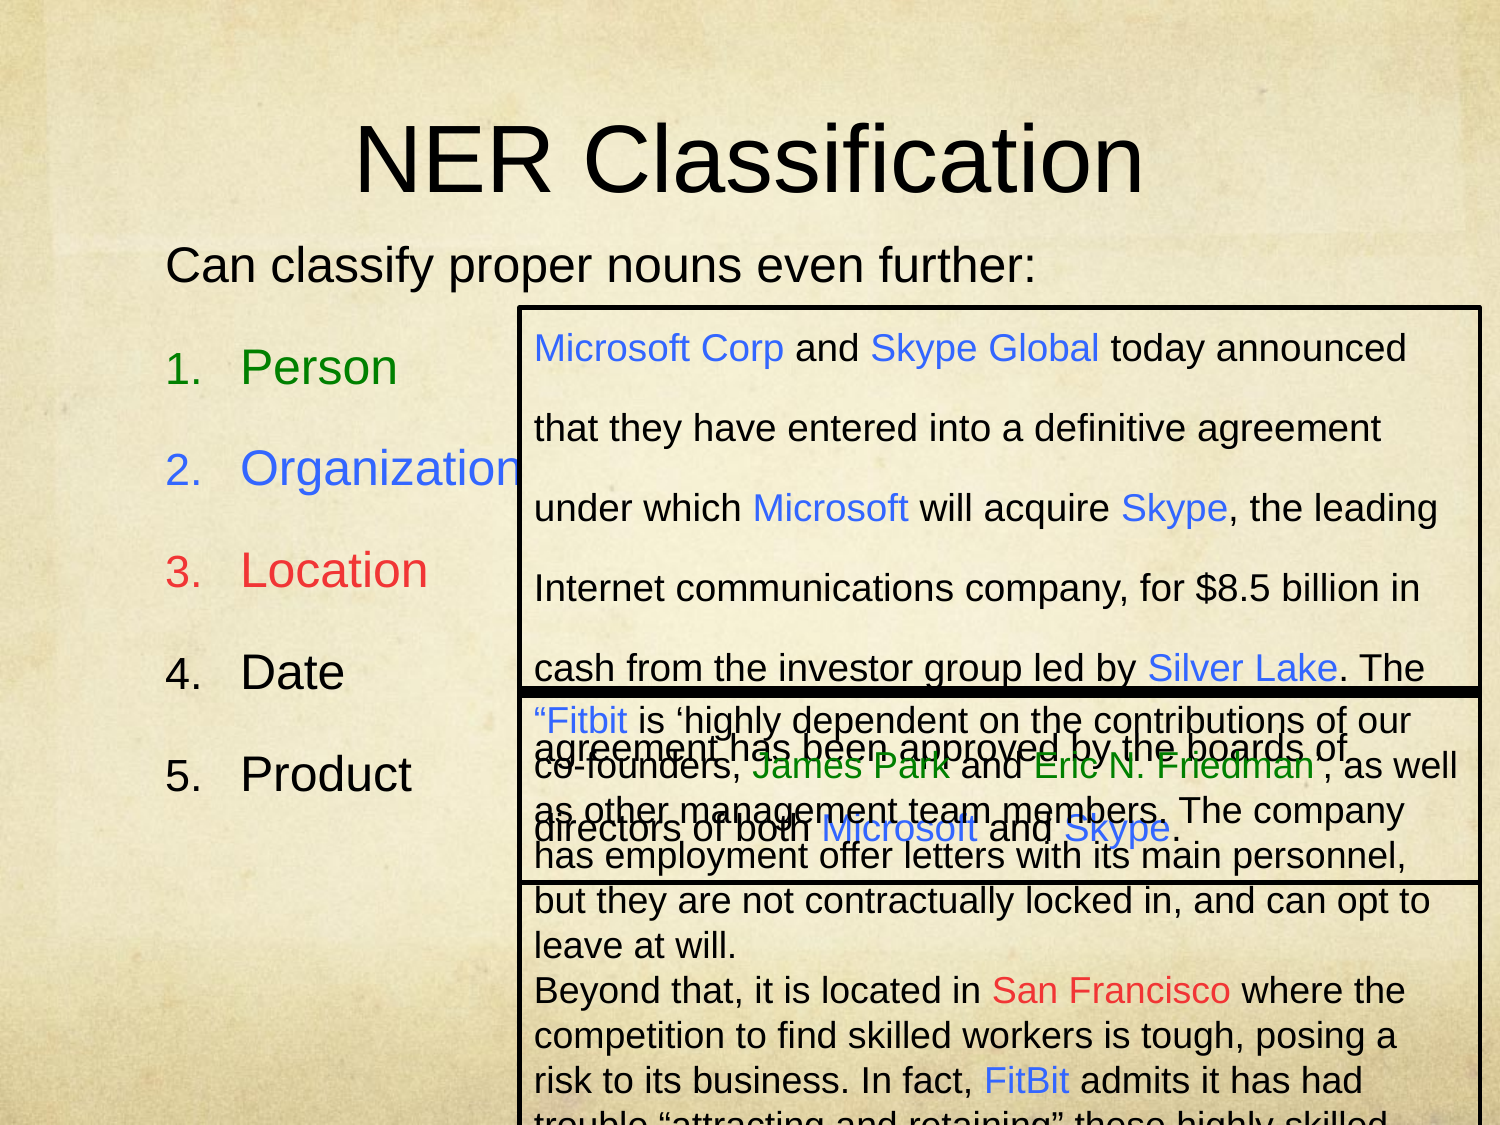

# NER Classification
Can classify proper nouns even further:
Person
Organization
Location
Date
Product
Microsoft Corp and Skype Global today announced that they have entered into a definitive agreement under which Microsoft will acquire Skype, the leading Internet communications company, for $8.5 billion in cash from the investor group led by Silver Lake. The agreement has been approved by the boards of directors of both Microsoft and Skype.
“Fitbit is ‘highly dependent on the contributions of our co-founders, James Park and Eric N. Friedman’, as well as other management team members. The company has employment offer letters with its main personnel, but they are not contractually locked in, and can opt to leave at will.
Beyond that, it is located in San Francisco where the competition to find skilled workers is tough, posing a risk to its business. In fact, FitBit admits it has had trouble “attracting and retaining” these highly skilled workers in the past.”